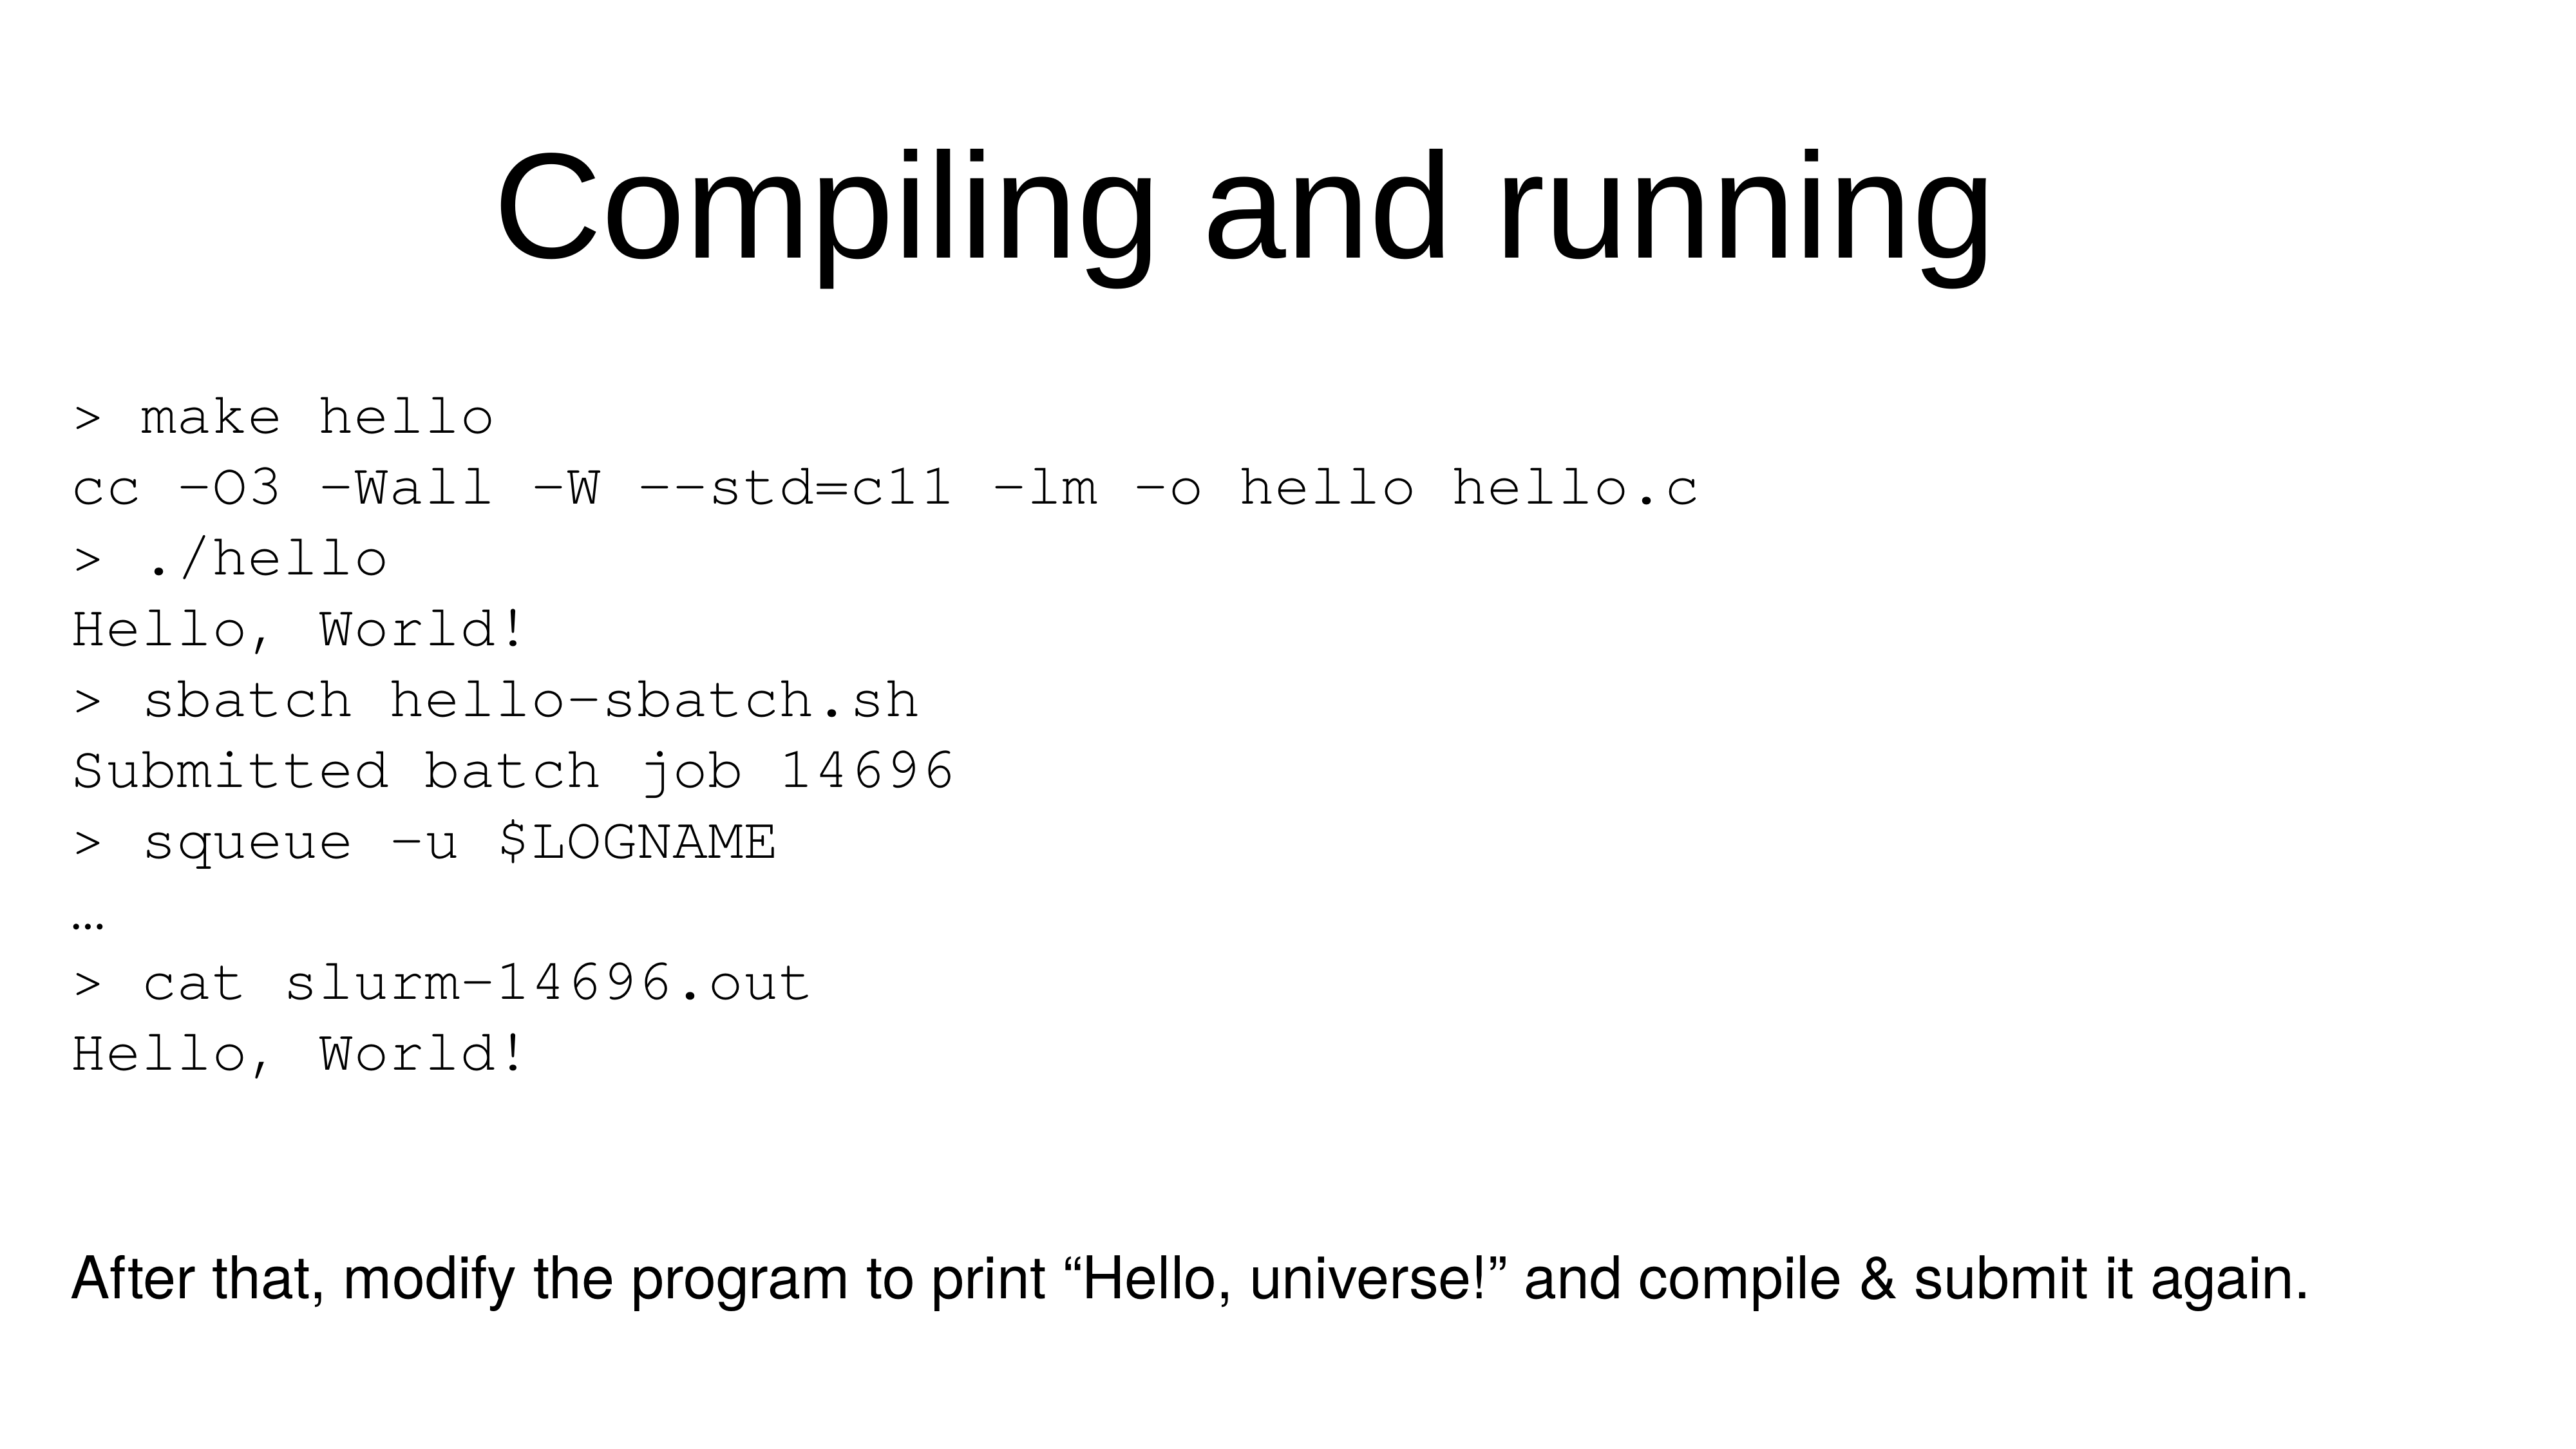

# Compiling and running
> make hello
cc -O3 -Wall -W --std=c11 -lm -o hello hello.c
> ./hello
Hello, World!
> sbatch hello-sbatch.sh
Submitted batch job 14696
> squeue -u $LOGNAME
…
> cat slurm-14696.out
Hello, World!

After that, modify the program to print “Hello, universe!” and compile & submit it again.
39